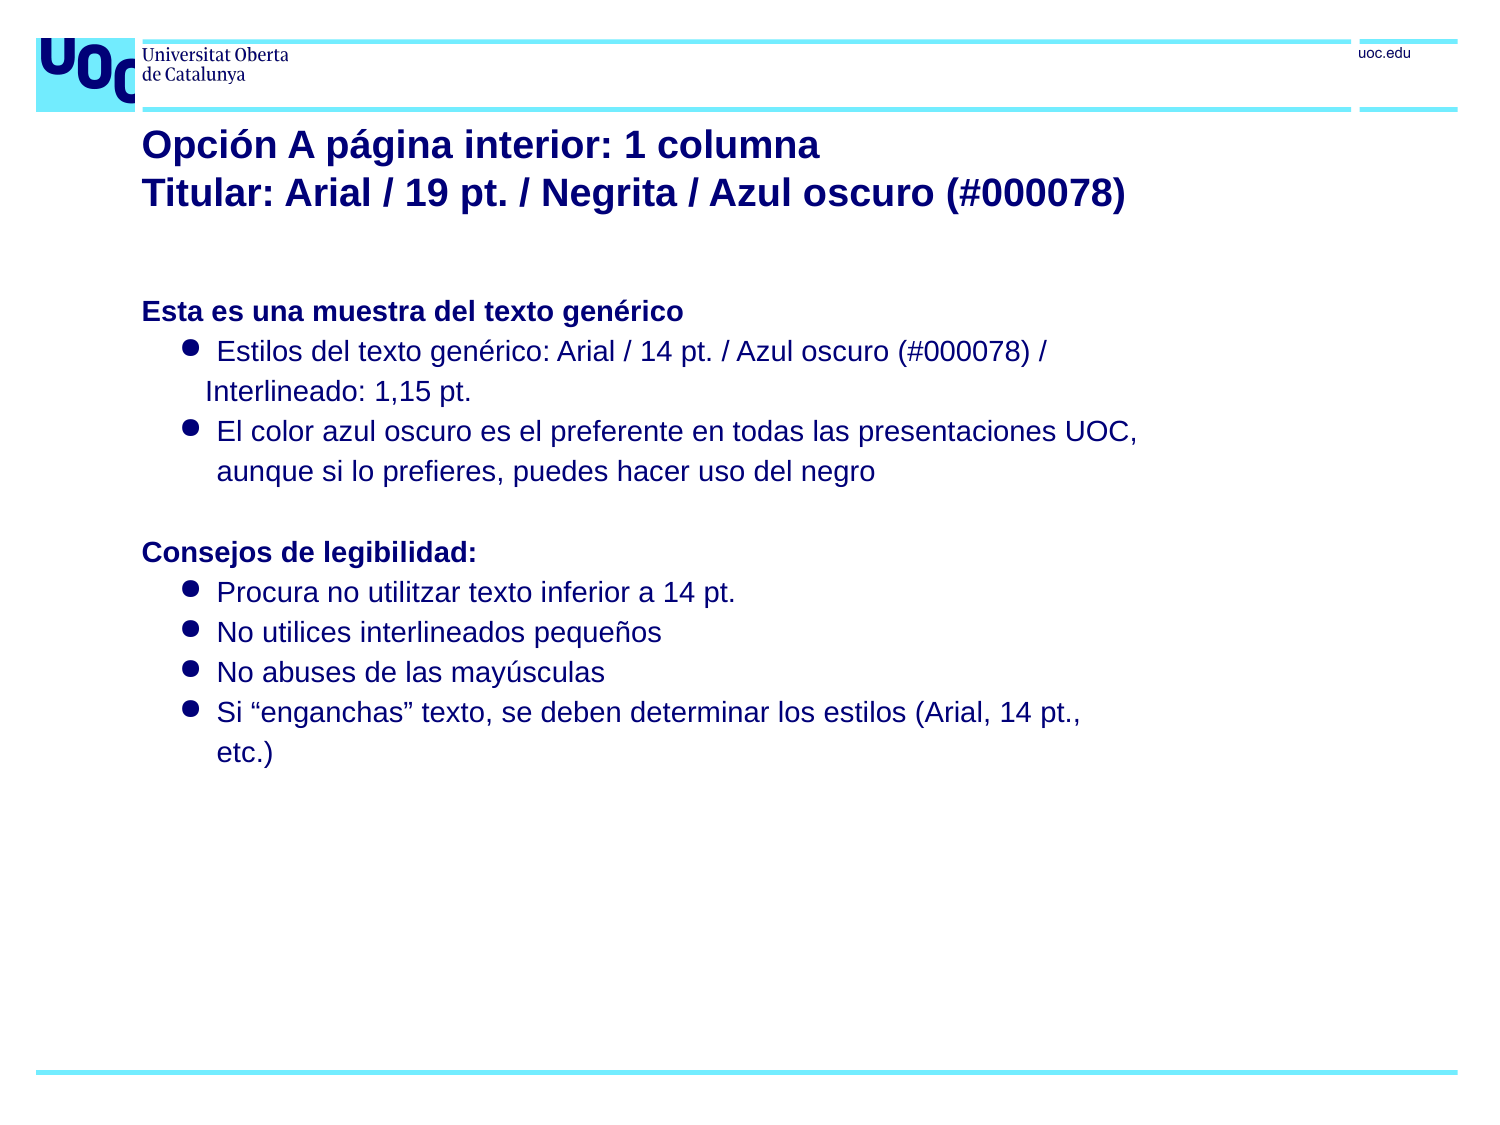

# Opción A página interior: 1 columna
Titular: Arial / 19 pt. / Negrita / Azul oscuro (#000078)
Esta es una muestra del texto genérico
Estilos del texto genérico: Arial / 14 pt. / Azul oscuro (#000078) /
Interlineado: 1,15 pt.
El color azul oscuro es el preferente en todas las presentaciones UOC, aunque si lo prefieres, puedes hacer uso del negro

Consejos de legibilidad:
Procura no utilitzar texto inferior a 14 pt.
No utilices interlineados pequeños
No abuses de las mayúsculas
Si “enganchas” texto, se deben determinar los estilos (Arial, 14 pt., etc.)